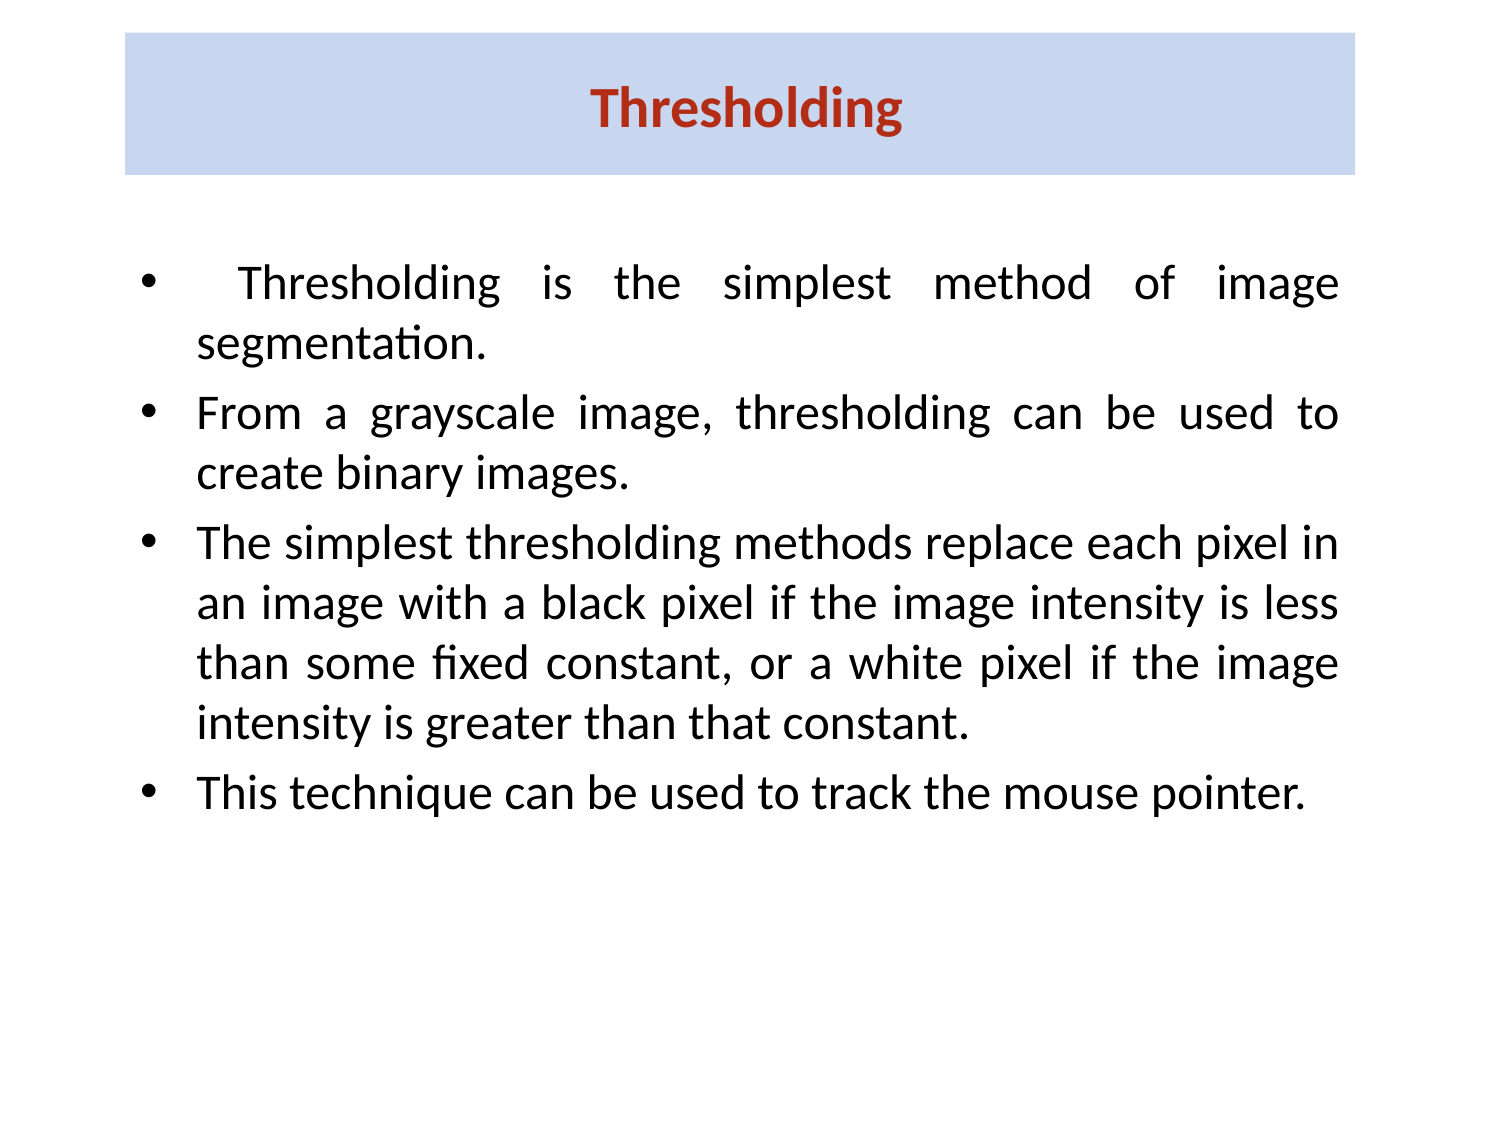

# Thresholding

 Thresholding is the simplest method of image segmentation.
From a grayscale image, thresholding can be used to create binary images.
The simplest thresholding methods replace each pixel in an image with a black pixel if the image intensity is less than some fixed constant, or a white pixel if the image intensity is greater than that constant.
This technique can be used to track the mouse pointer.